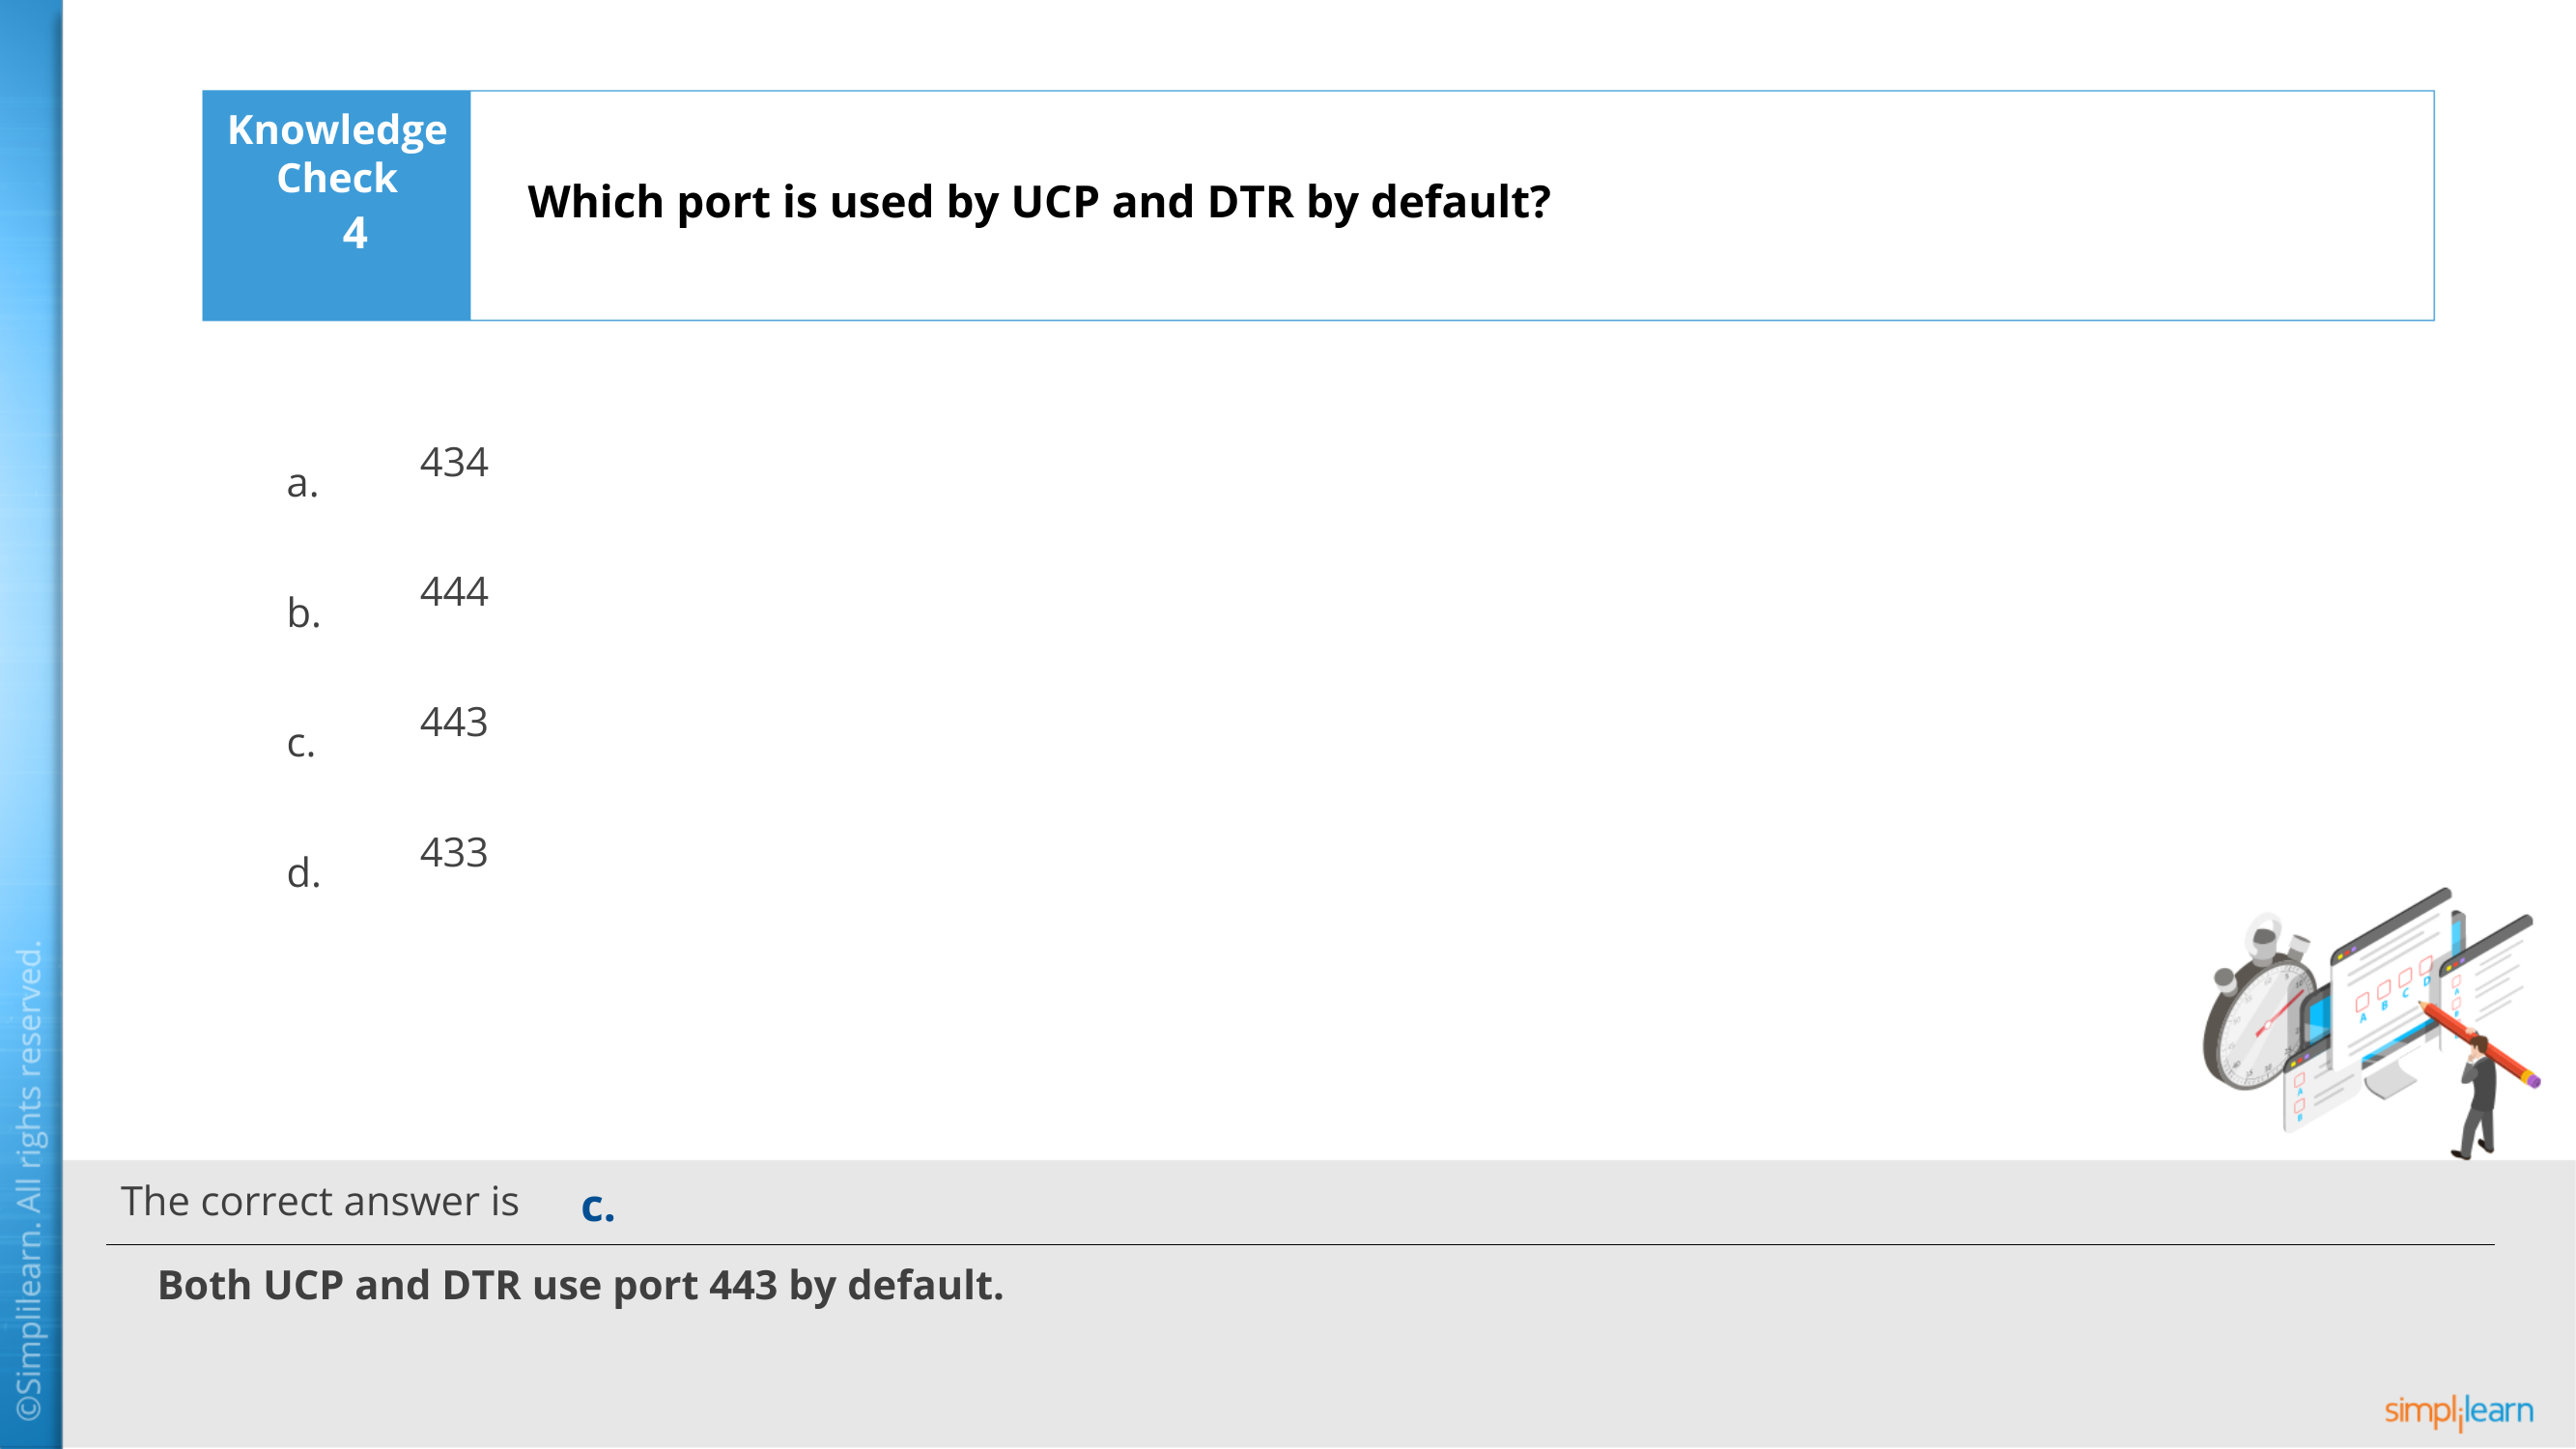

Which port is used by UCP and DTR by default?
4
434
444
443
433
c.
Both UCP and DTR use port 443 by default.